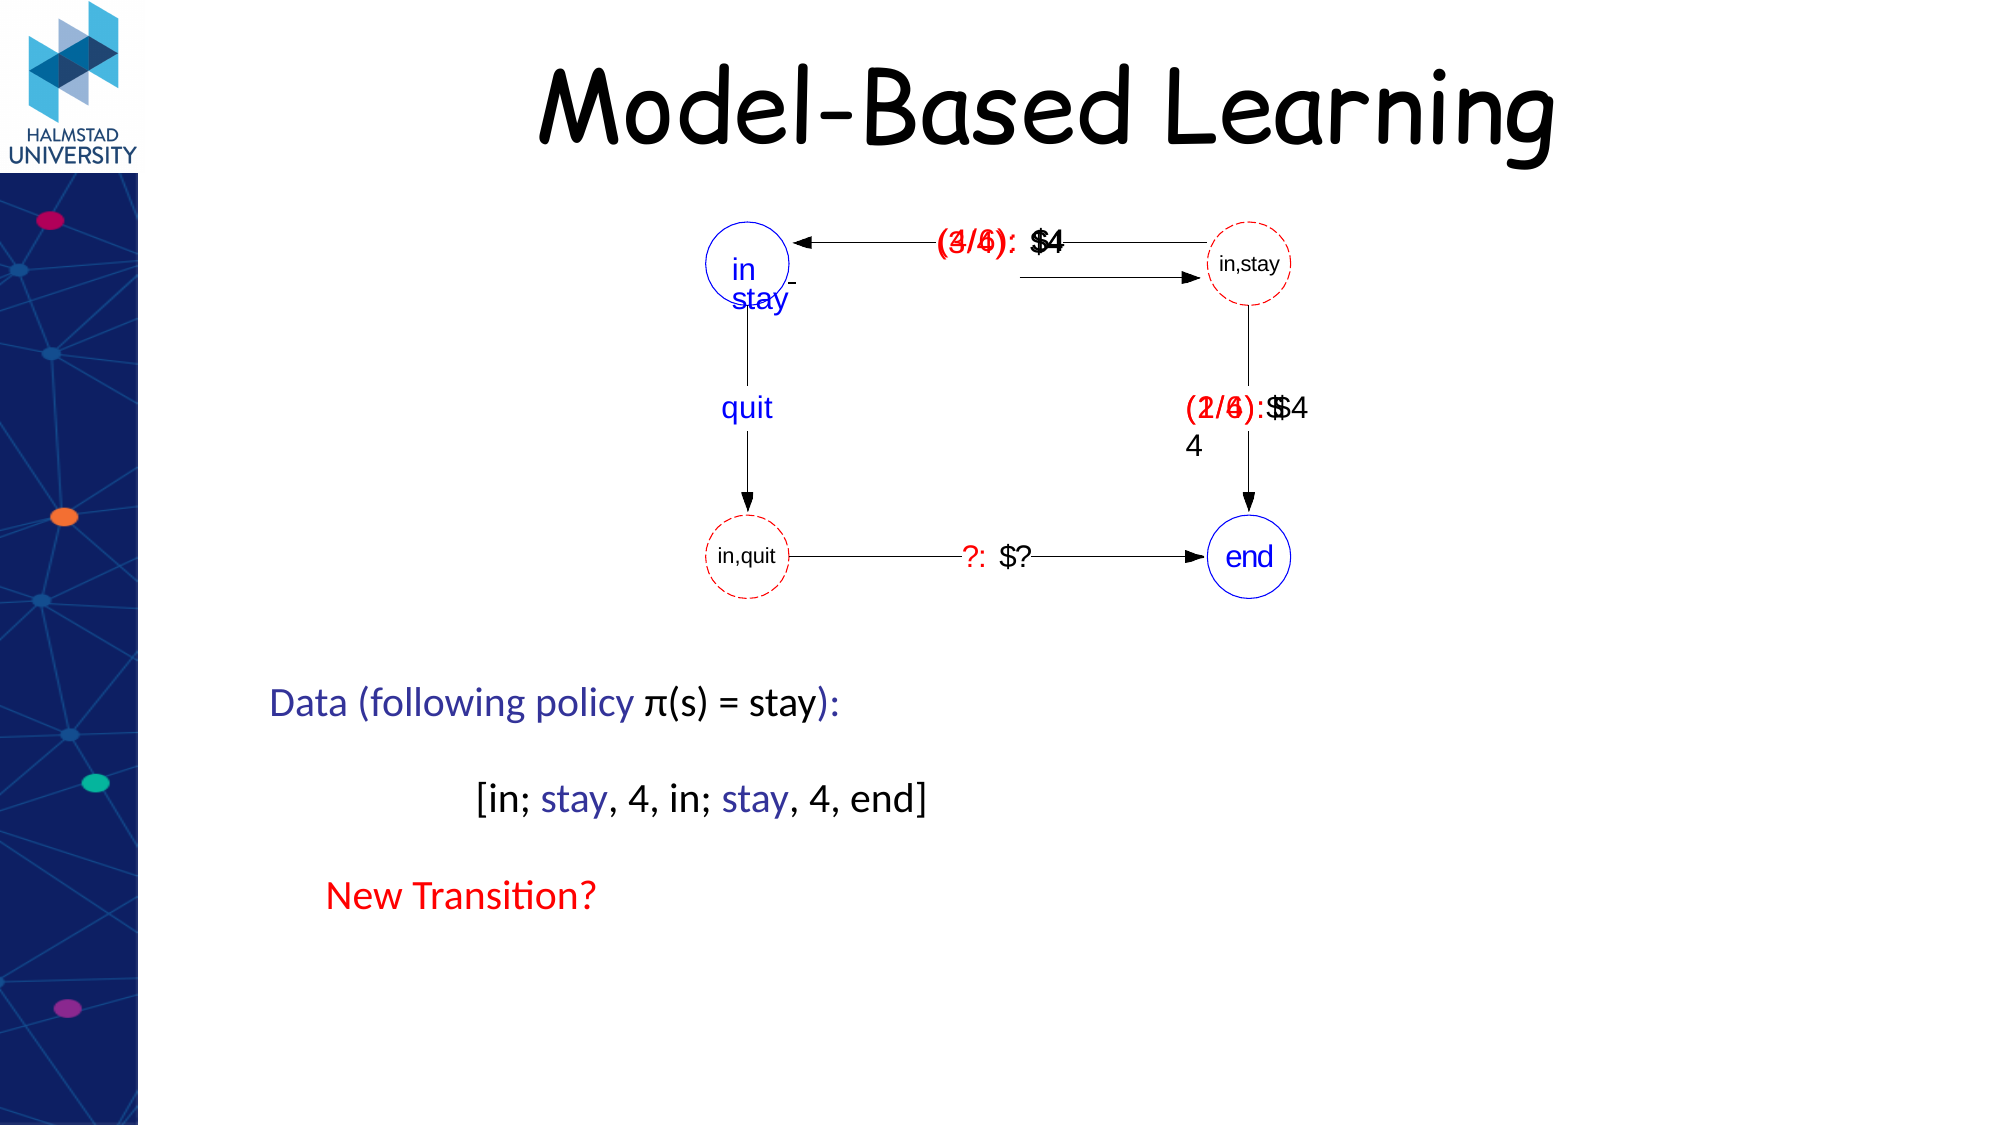

# Model-Based Learning
(4/6): $4
(3/4): $4

in,stay
in	 	stay

(2/6):$ 4
quit
(1/4): $ 4

?: $?
end
in,quit
Data (following policy π(s) = stay):

	[in; stay, 4, in; stay, 4, end]

New Transition?